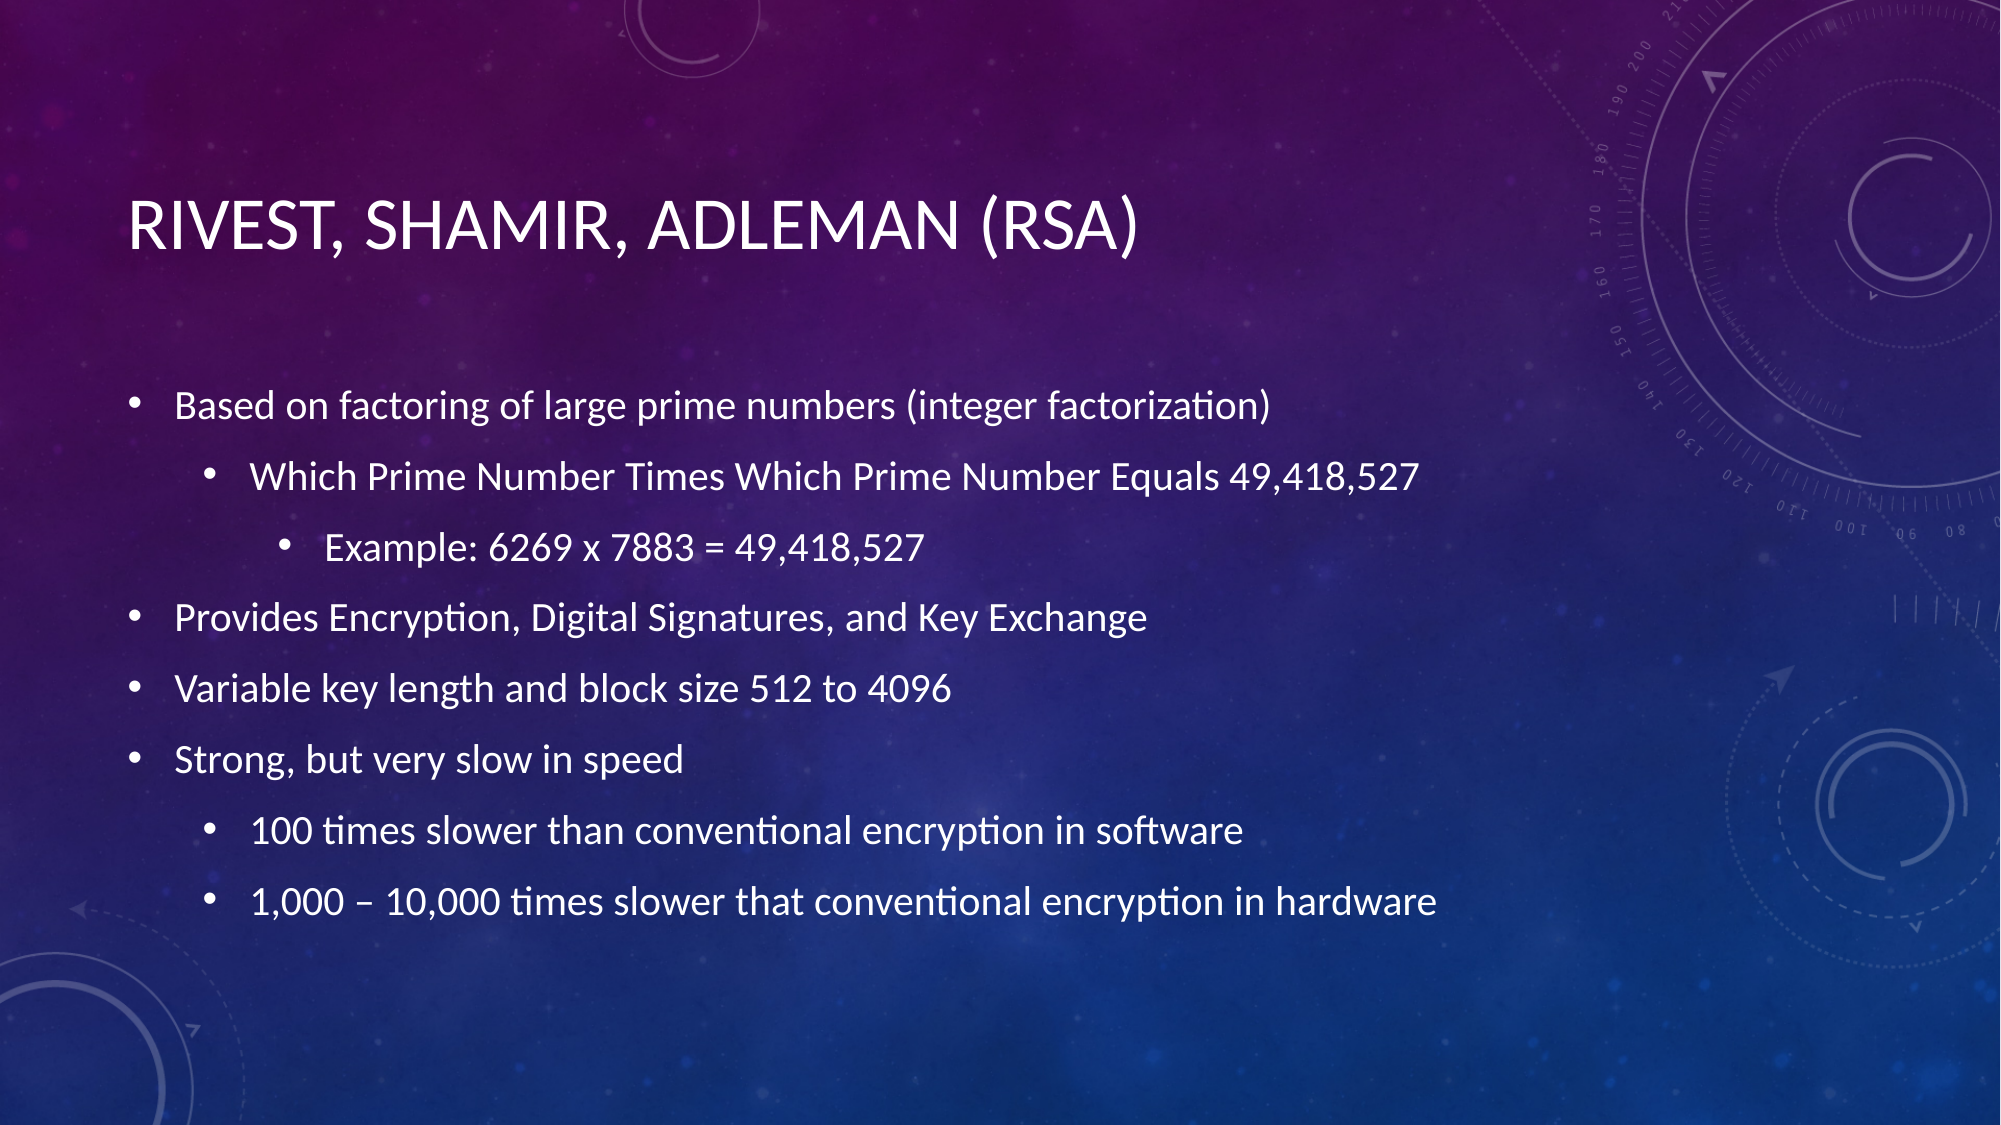

# Rivest, Shamir, Adleman (RSA)
Based on factoring of large prime numbers (integer factorization)
Which Prime Number Times Which Prime Number Equals 49,418,527
Example: 6269 x 7883 = 49,418,527
Provides Encryption, Digital Signatures, and Key Exchange
Variable key length and block size 512 to 4096
Strong, but very slow in speed
100 times slower than conventional encryption in software
1,000 – 10,000 times slower that conventional encryption in hardware